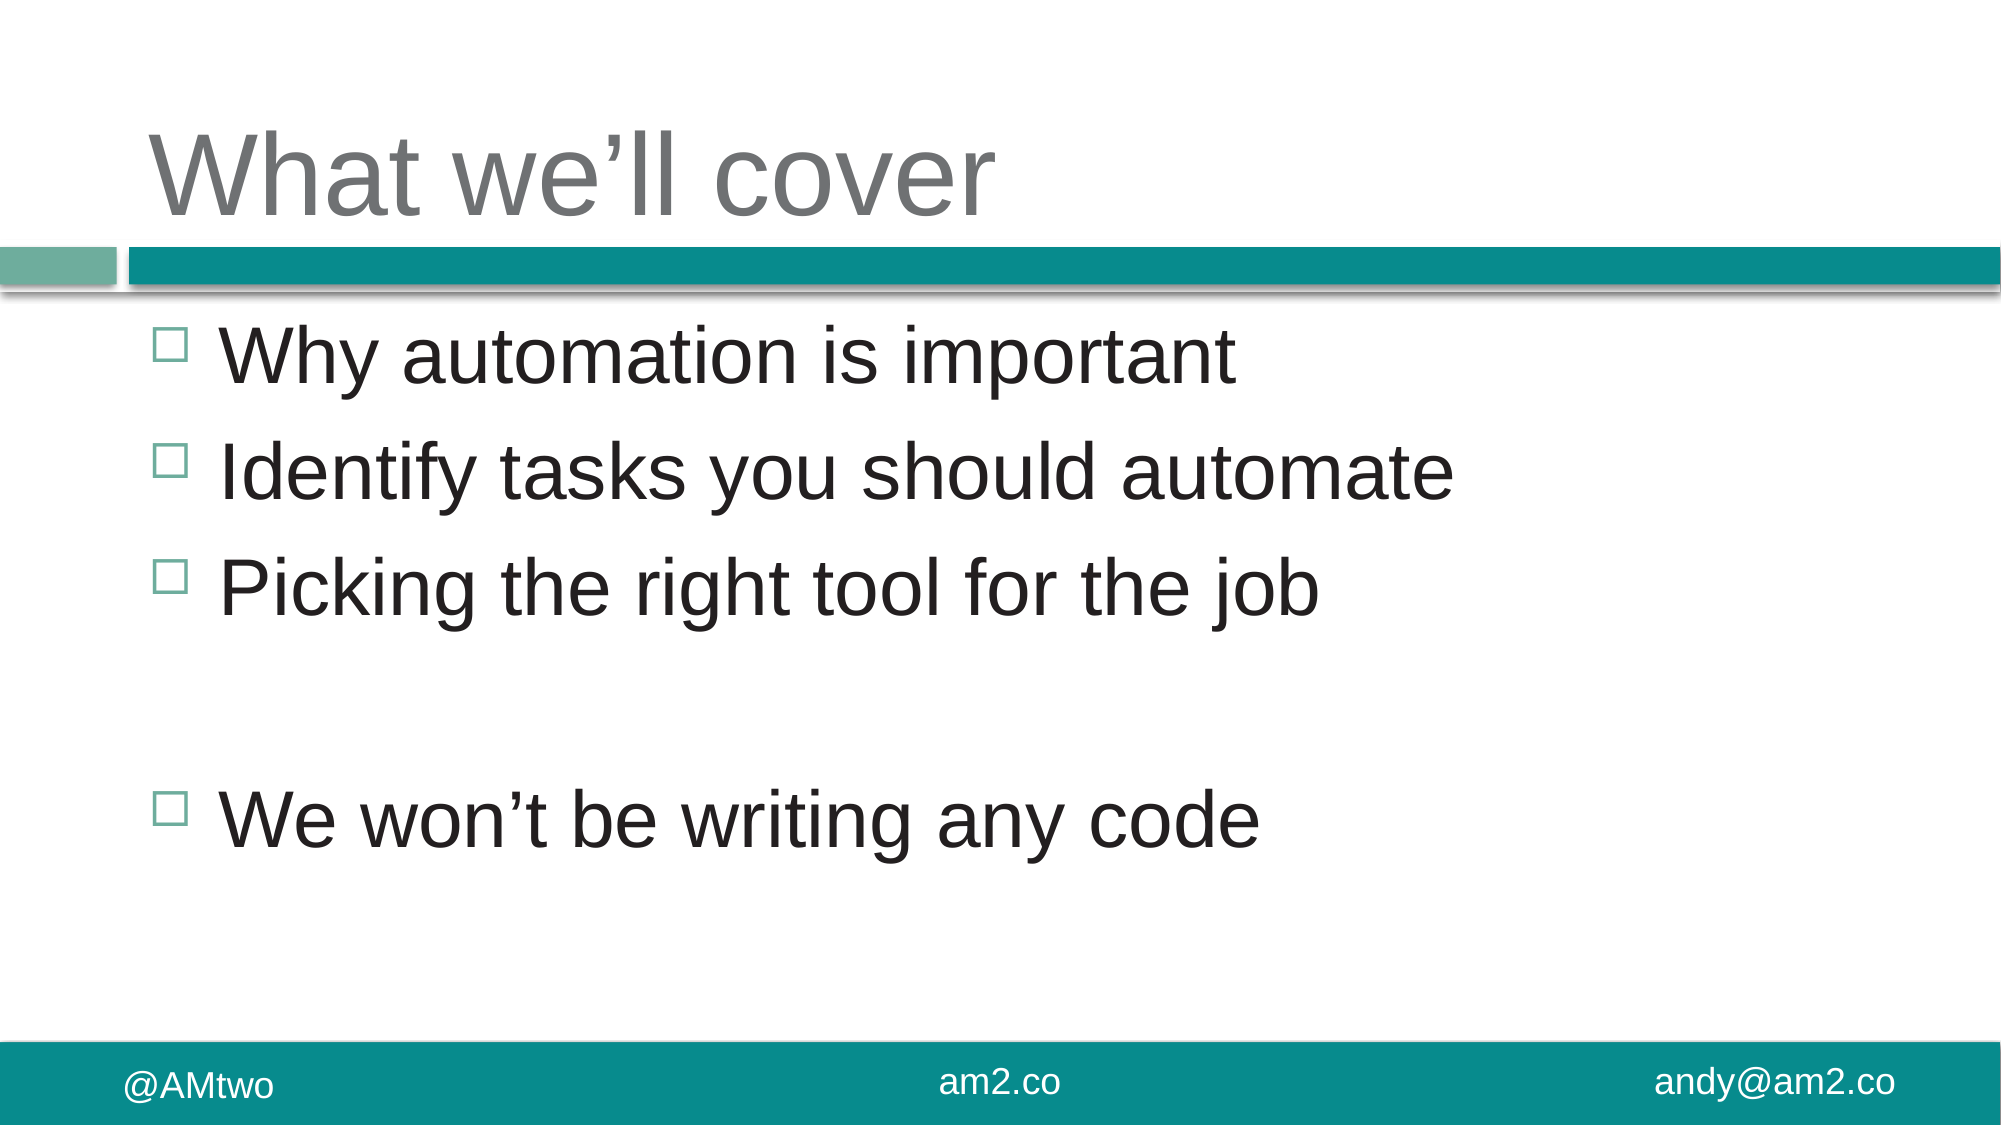

# What we’ll cover
Why automation is important
Identify tasks you should automate
Picking the right tool for the job

We won’t be writing any code